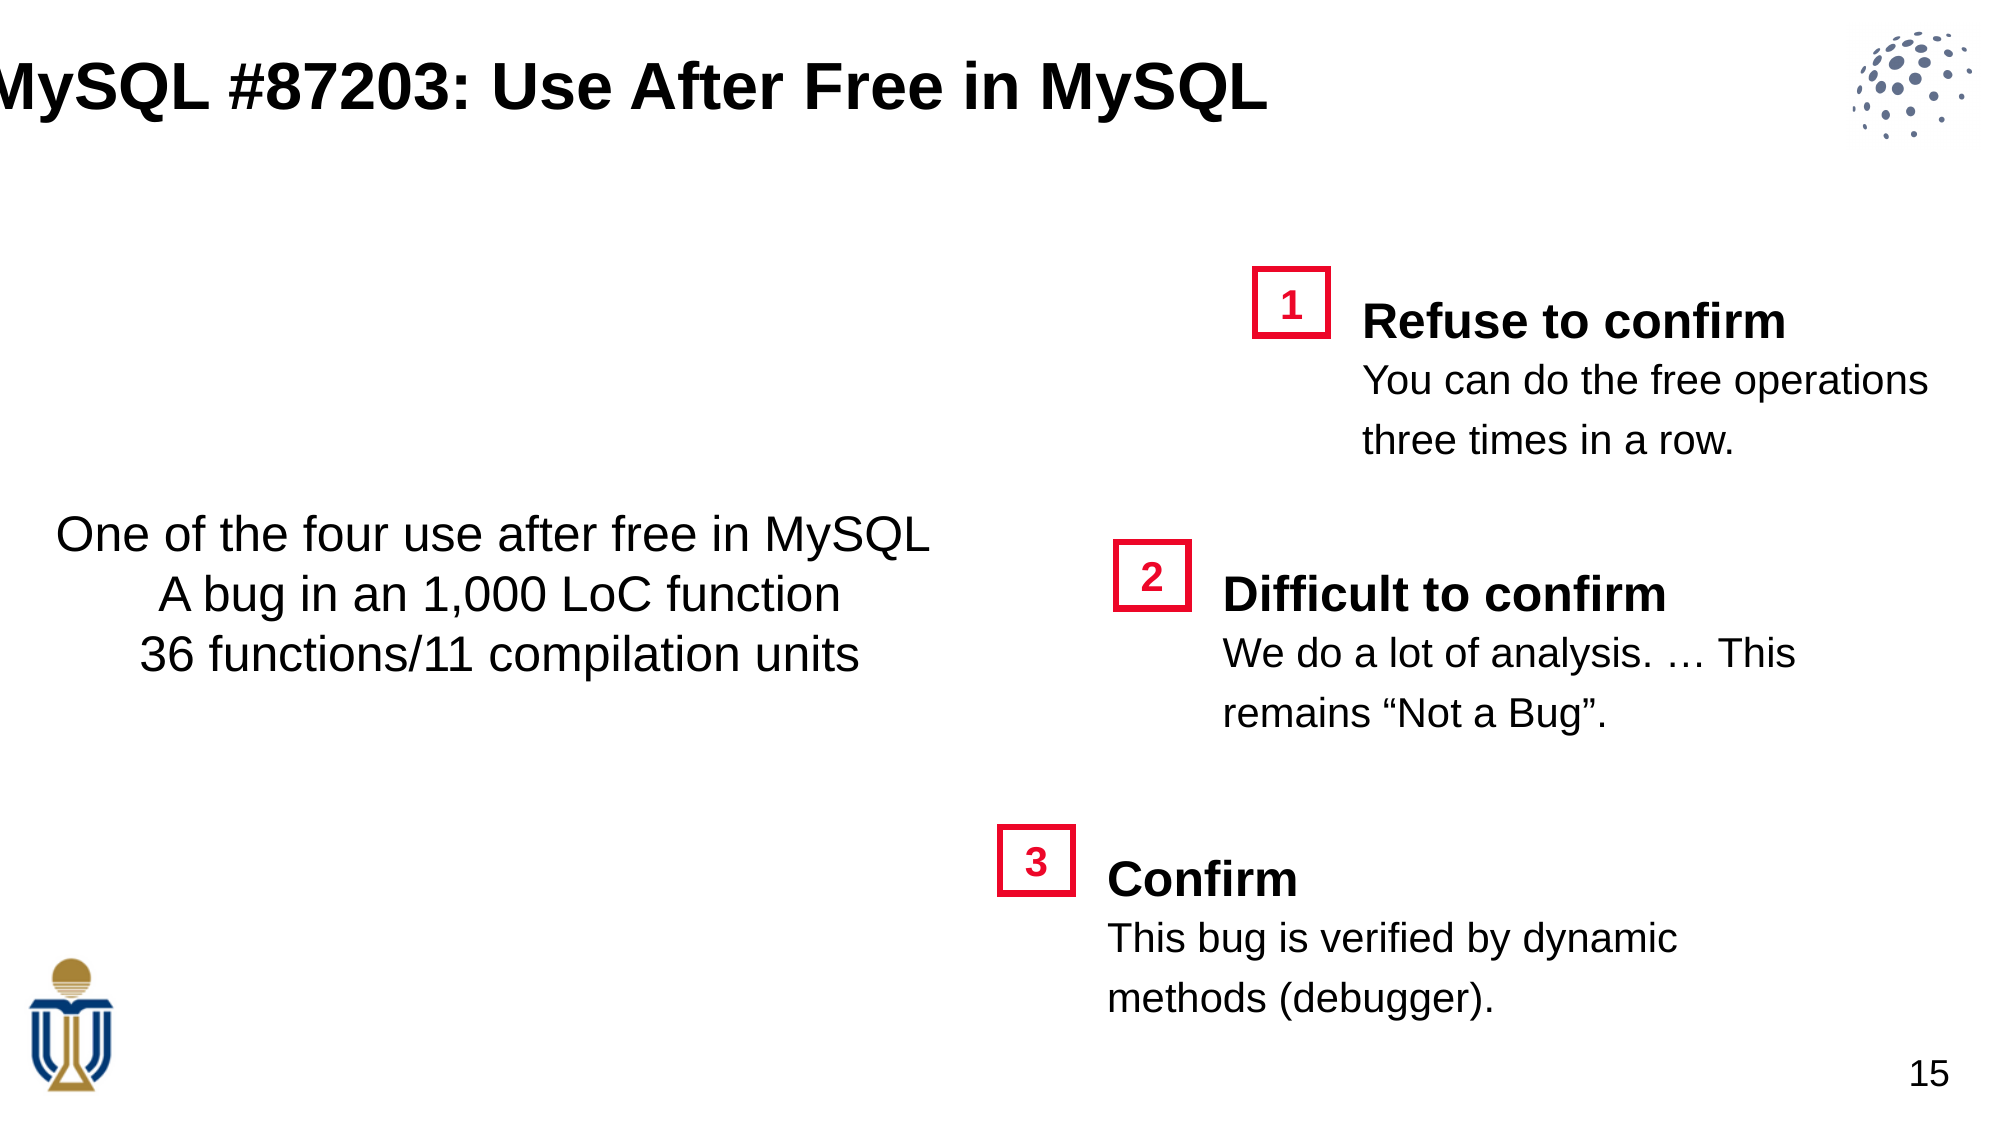

MySQL #87203: Use After Free in MySQL
1
Refuse to confirm
You can do the free operations three times in a row.
2
Difficult to confirm
We do a lot of analysis. … This remains “Not a Bug”.
3
Confirm
This bug is verified by dynamic methods (debugger).
One of the four use after free in MySQL
A bug in an 1,000 LoC function
36 functions/11 compilation units